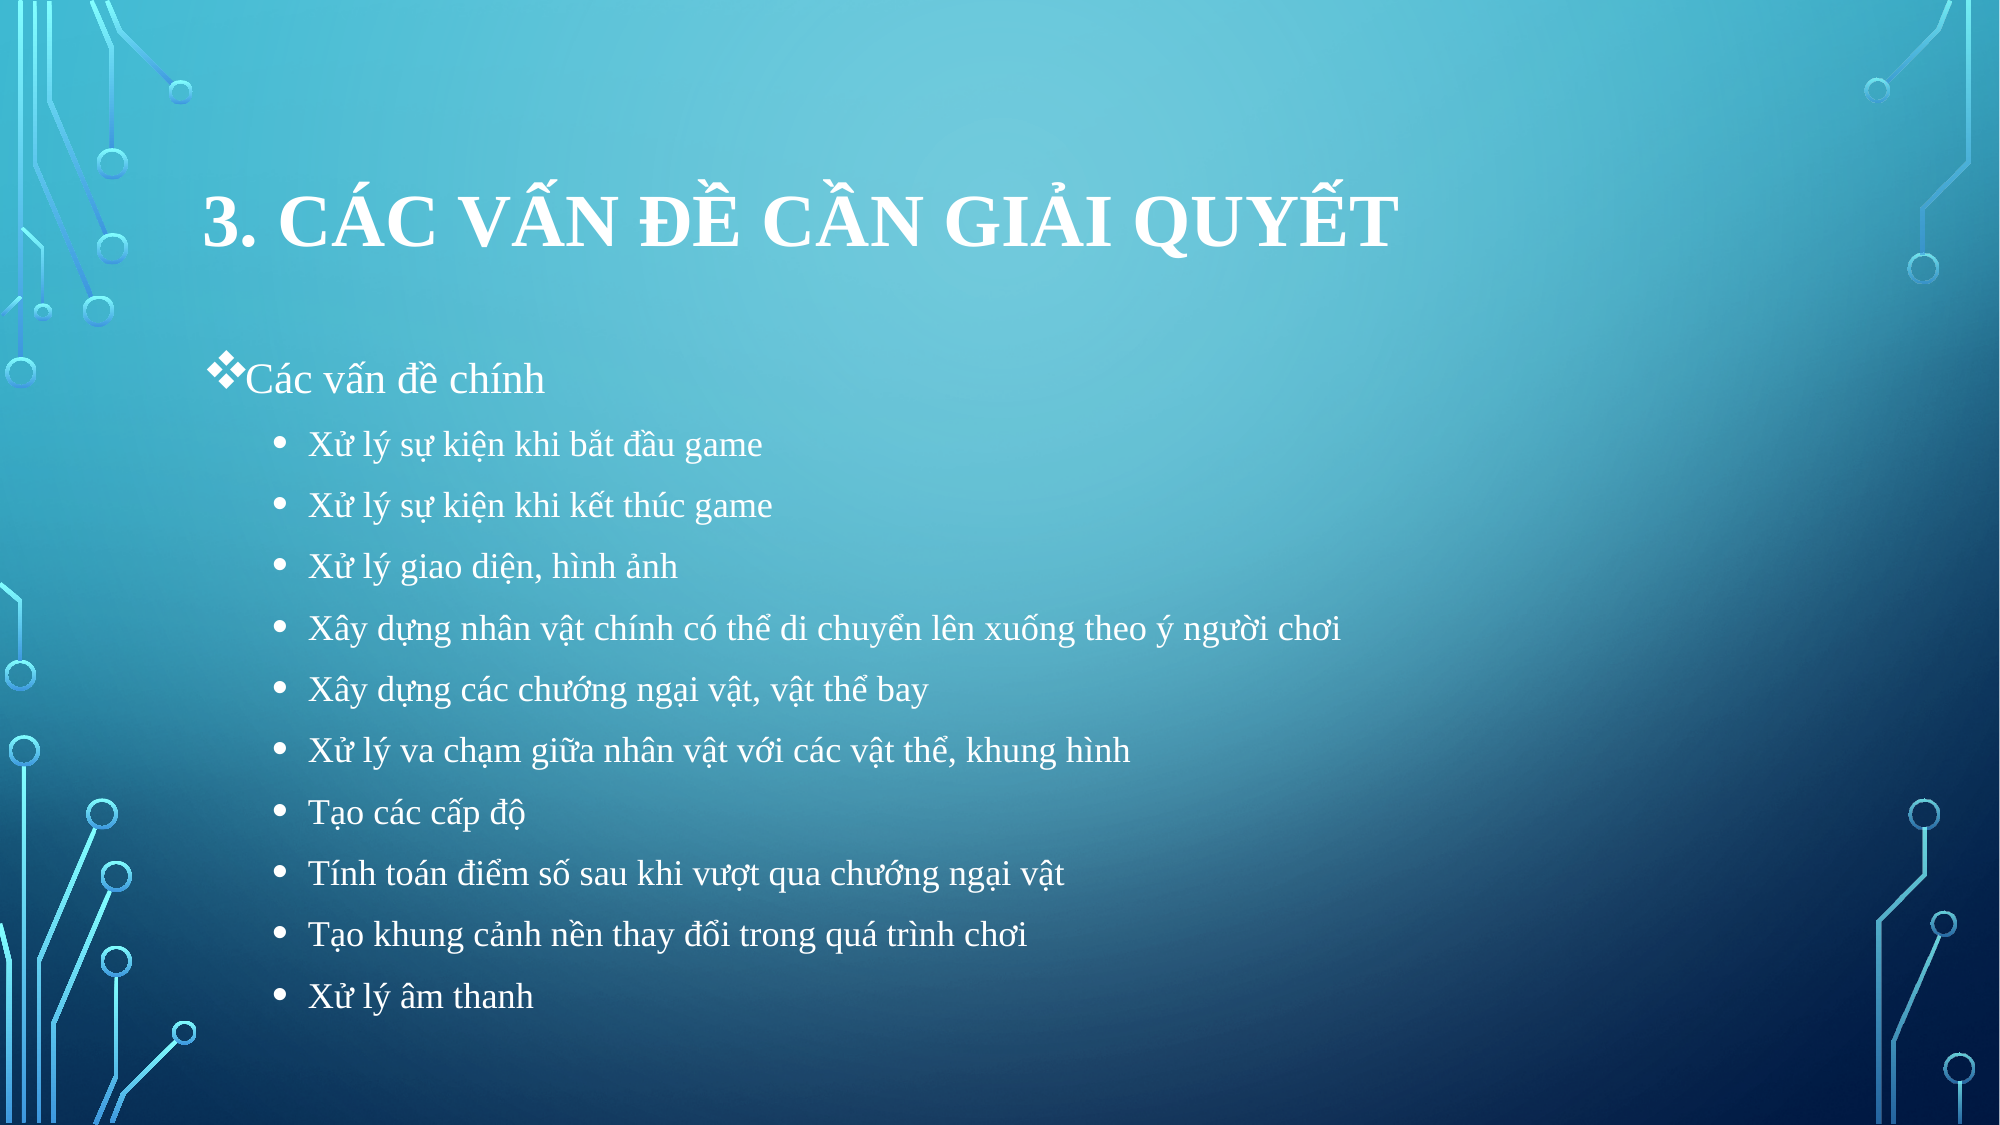

# 3. Các vấn đề cần giải quyết
Các vấn đề chính
Xử lý sự kiện khi bắt đầu game
Xử lý sự kiện khi kết thúc game
Xử lý giao diện, hình ảnh
Xây dựng nhân vật chính có thể di chuyển lên xuống theo ý người chơi
Xây dựng các chướng ngại vật, vật thể bay
Xử lý va chạm giữa nhân vật với các vật thể, khung hình
Tạo các cấp độ
Tính toán điểm số sau khi vượt qua chướng ngại vật
Tạo khung cảnh nền thay đổi trong quá trình chơi
Xử lý âm thanh